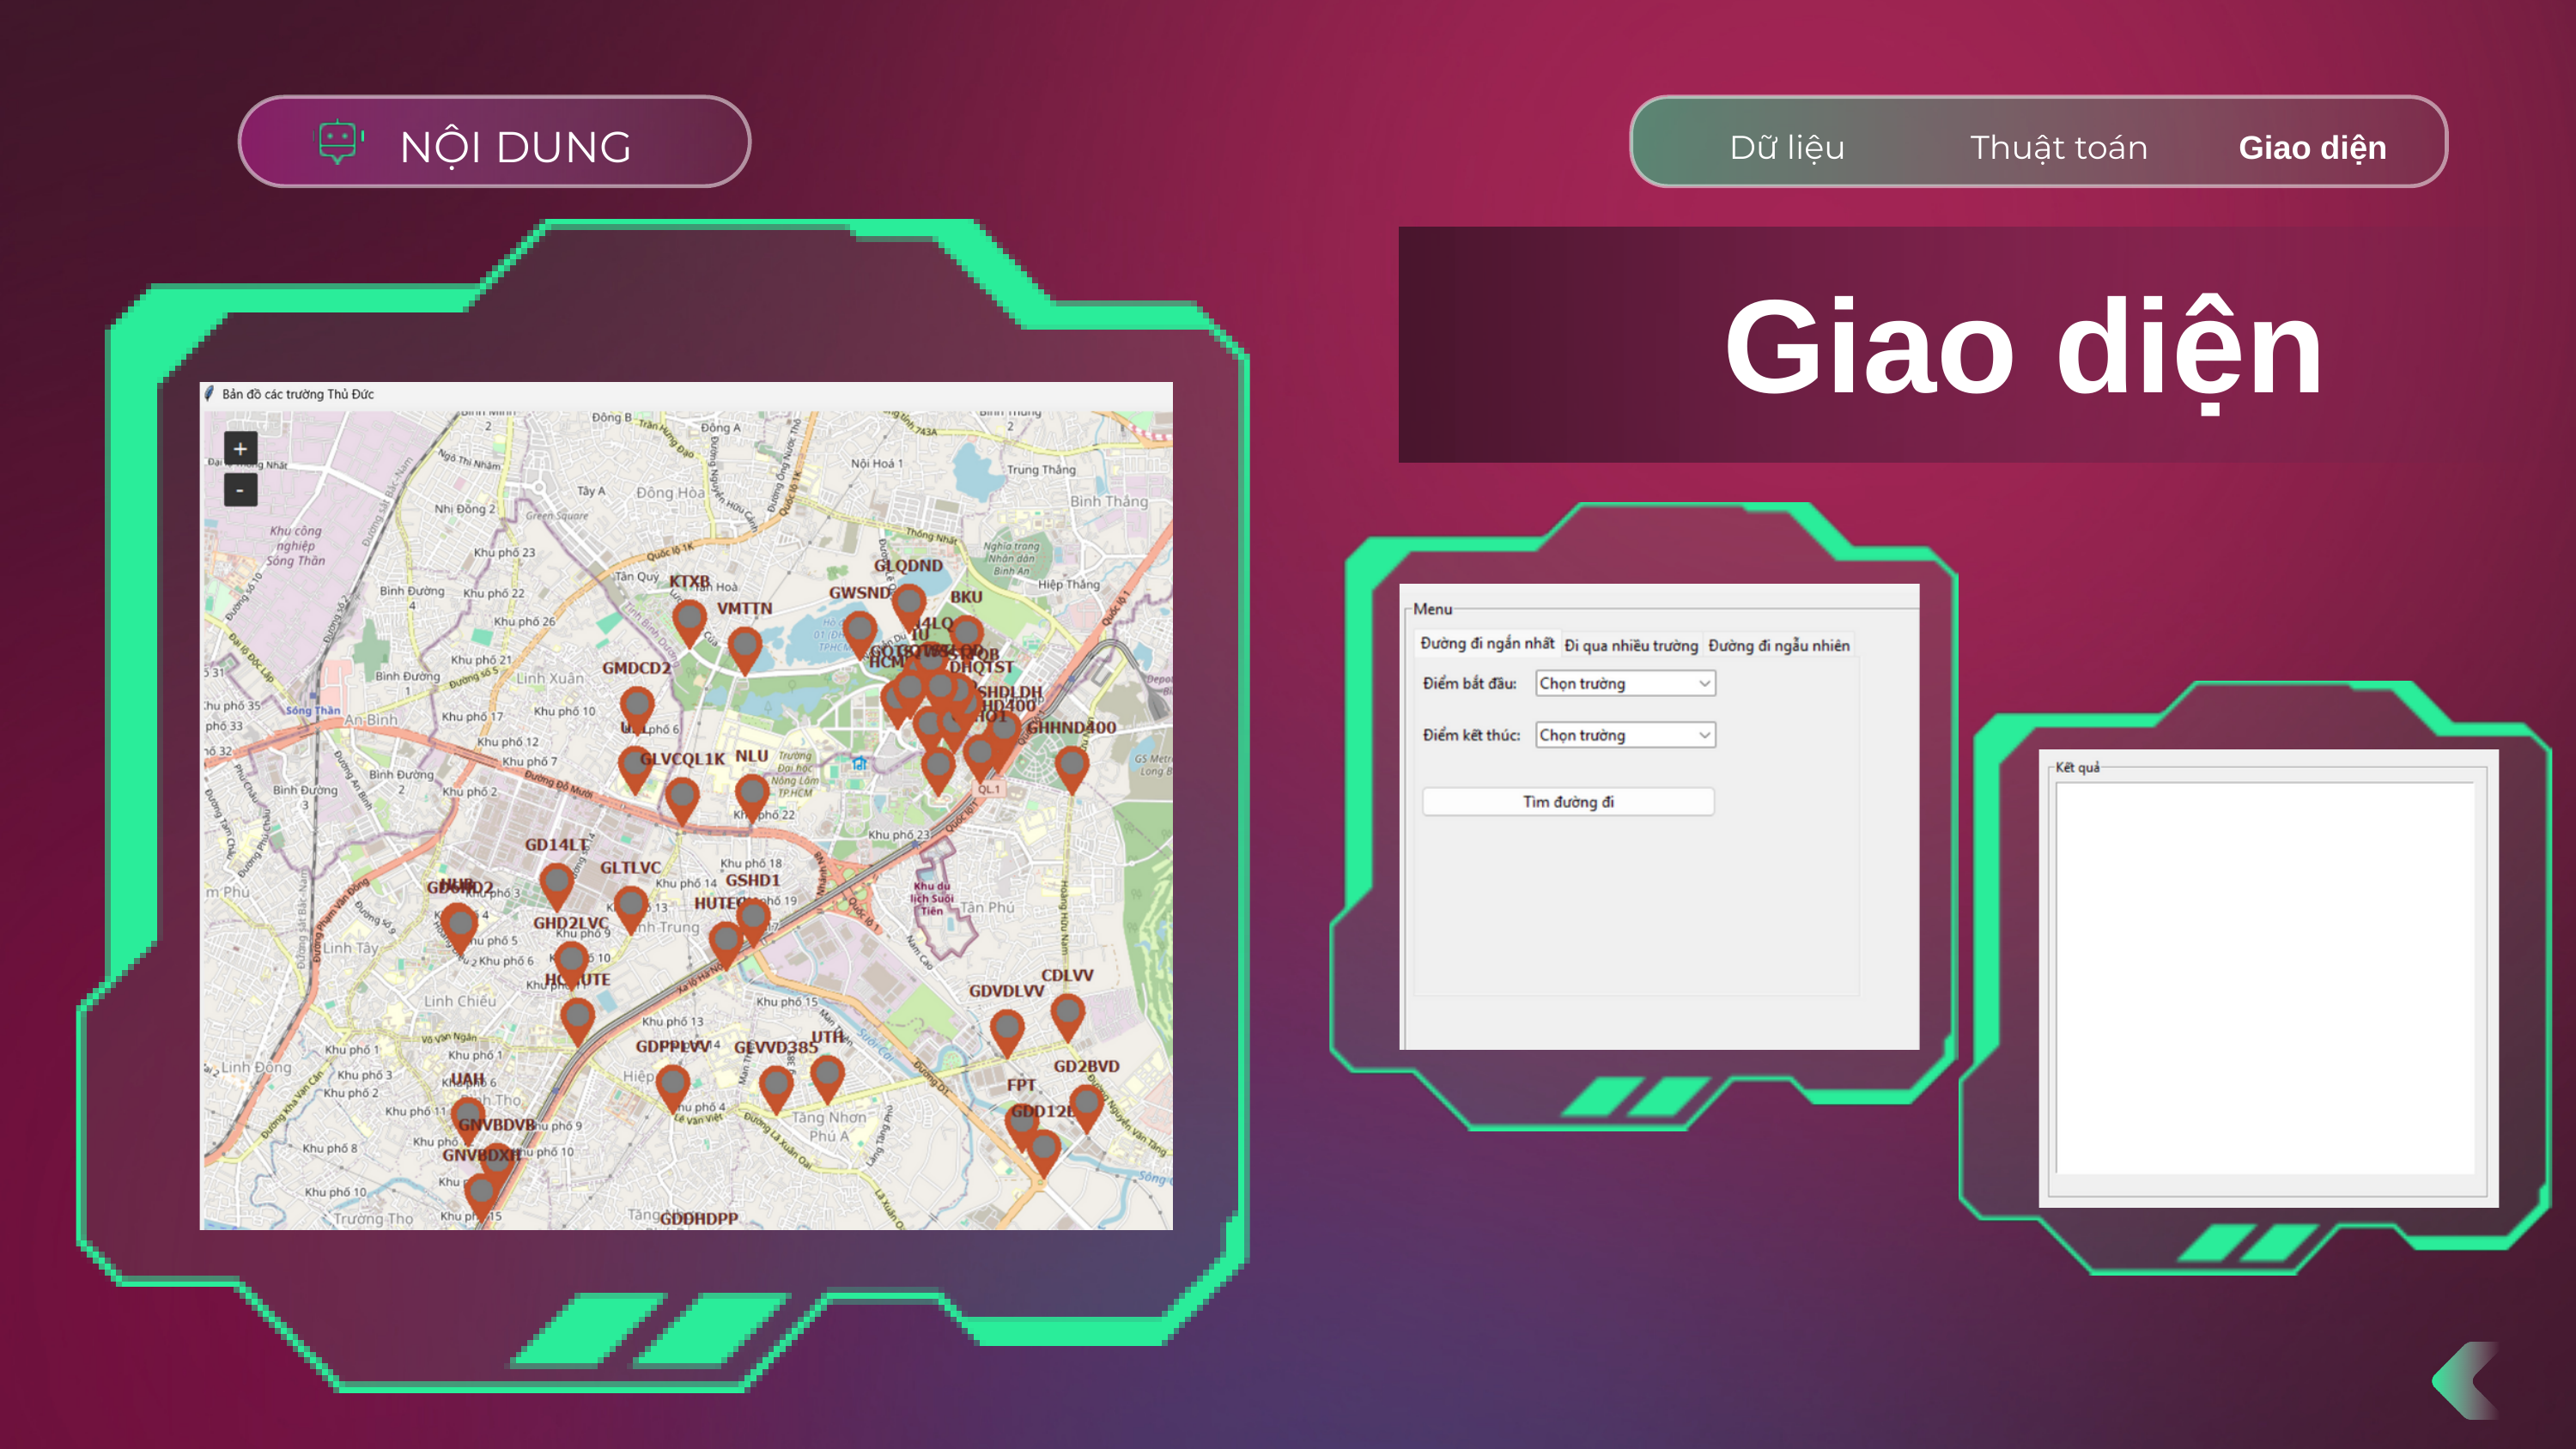

NỘI DUNG

Dữ liệu
Thuật toán
Giao diện

Giao diện